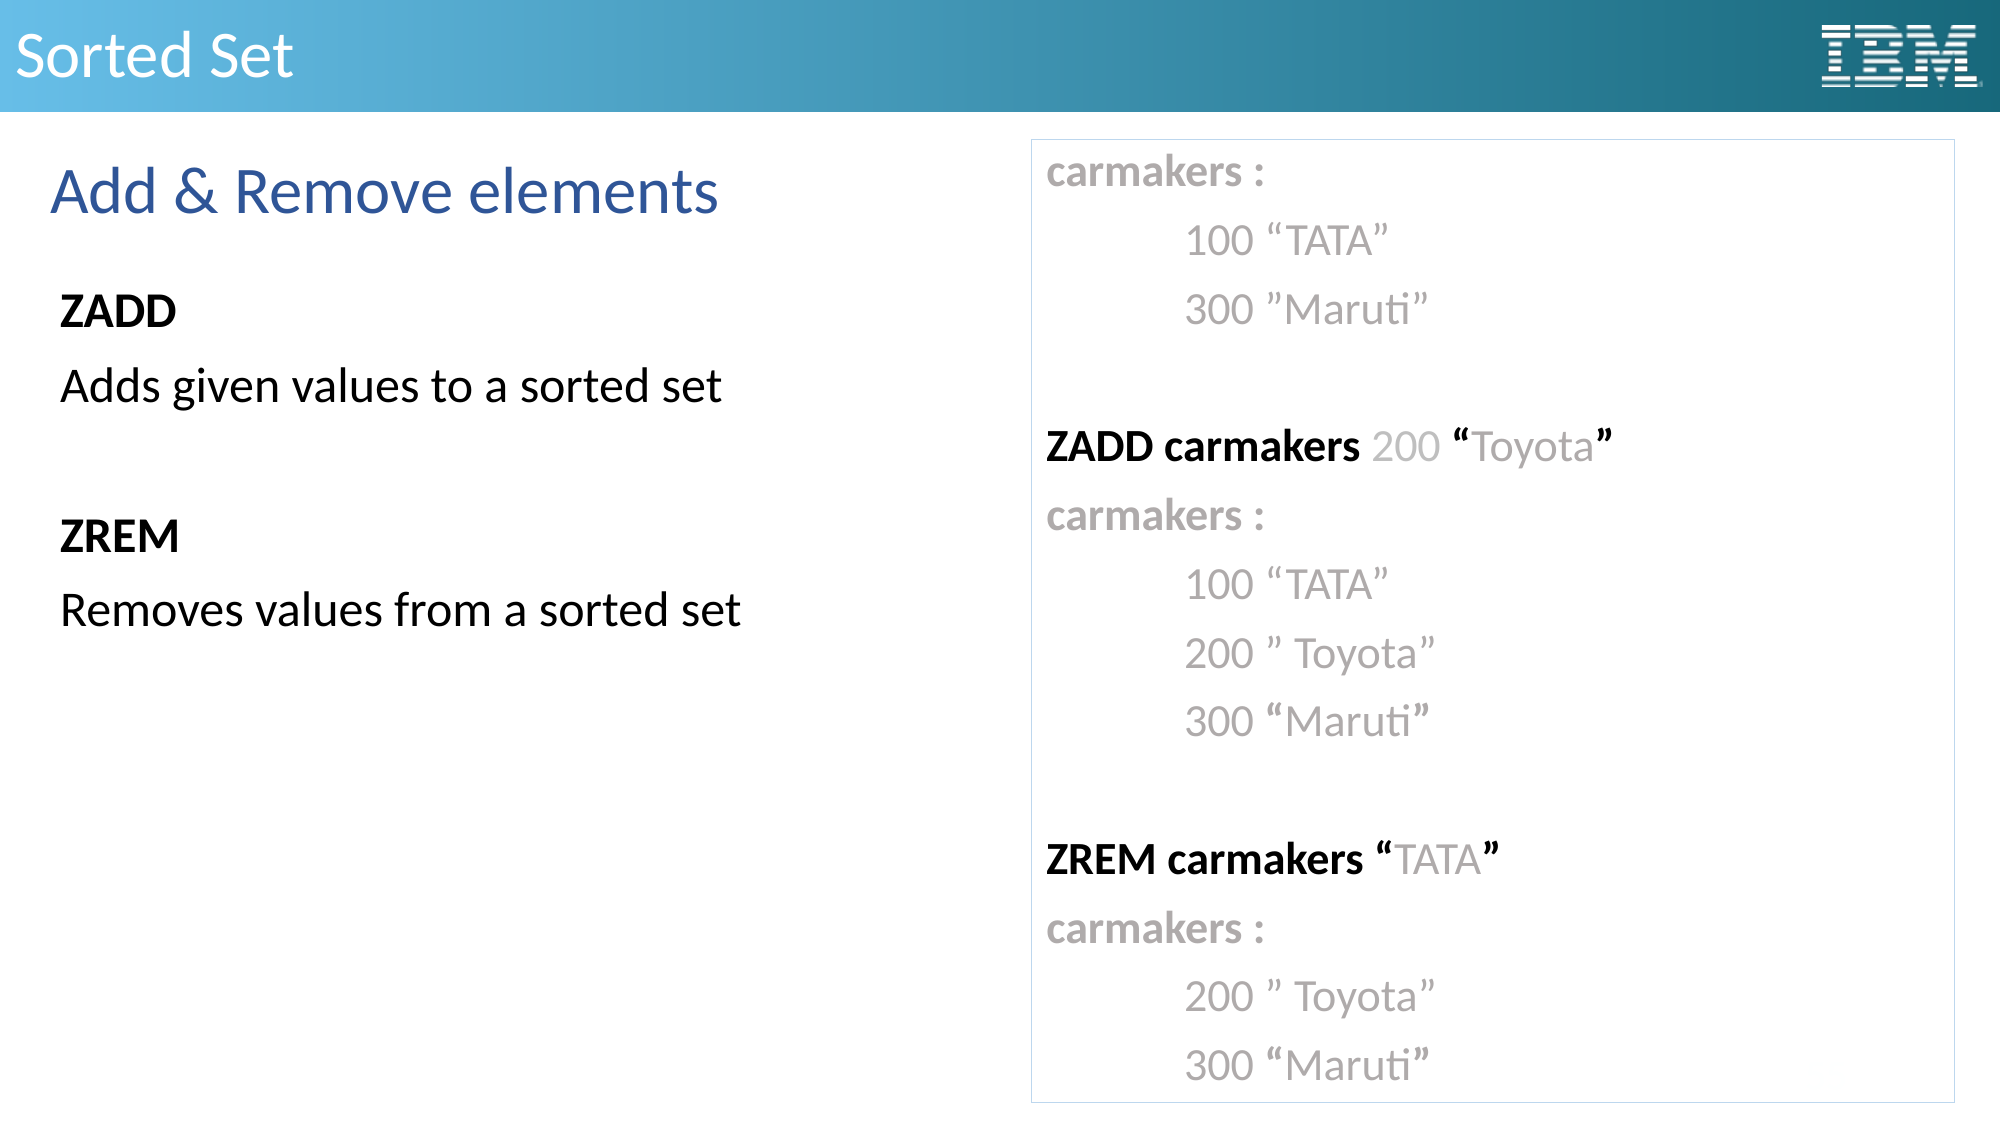

# Sorted Set
carmakers :
	100 “TATA”
	300 ”Maruti”

ZADD carmakers 200 “Toyota”
carmakers :
	100 “TATA”
	200 ” Toyota”
	300 “Maruti”

ZREM carmakers “TATA”
carmakers :
	200 ” Toyota”
	300 “Maruti”

Add & Remove elements
ZADD
Adds given values to a sorted set

ZREM
Removes values from a sorted set
55